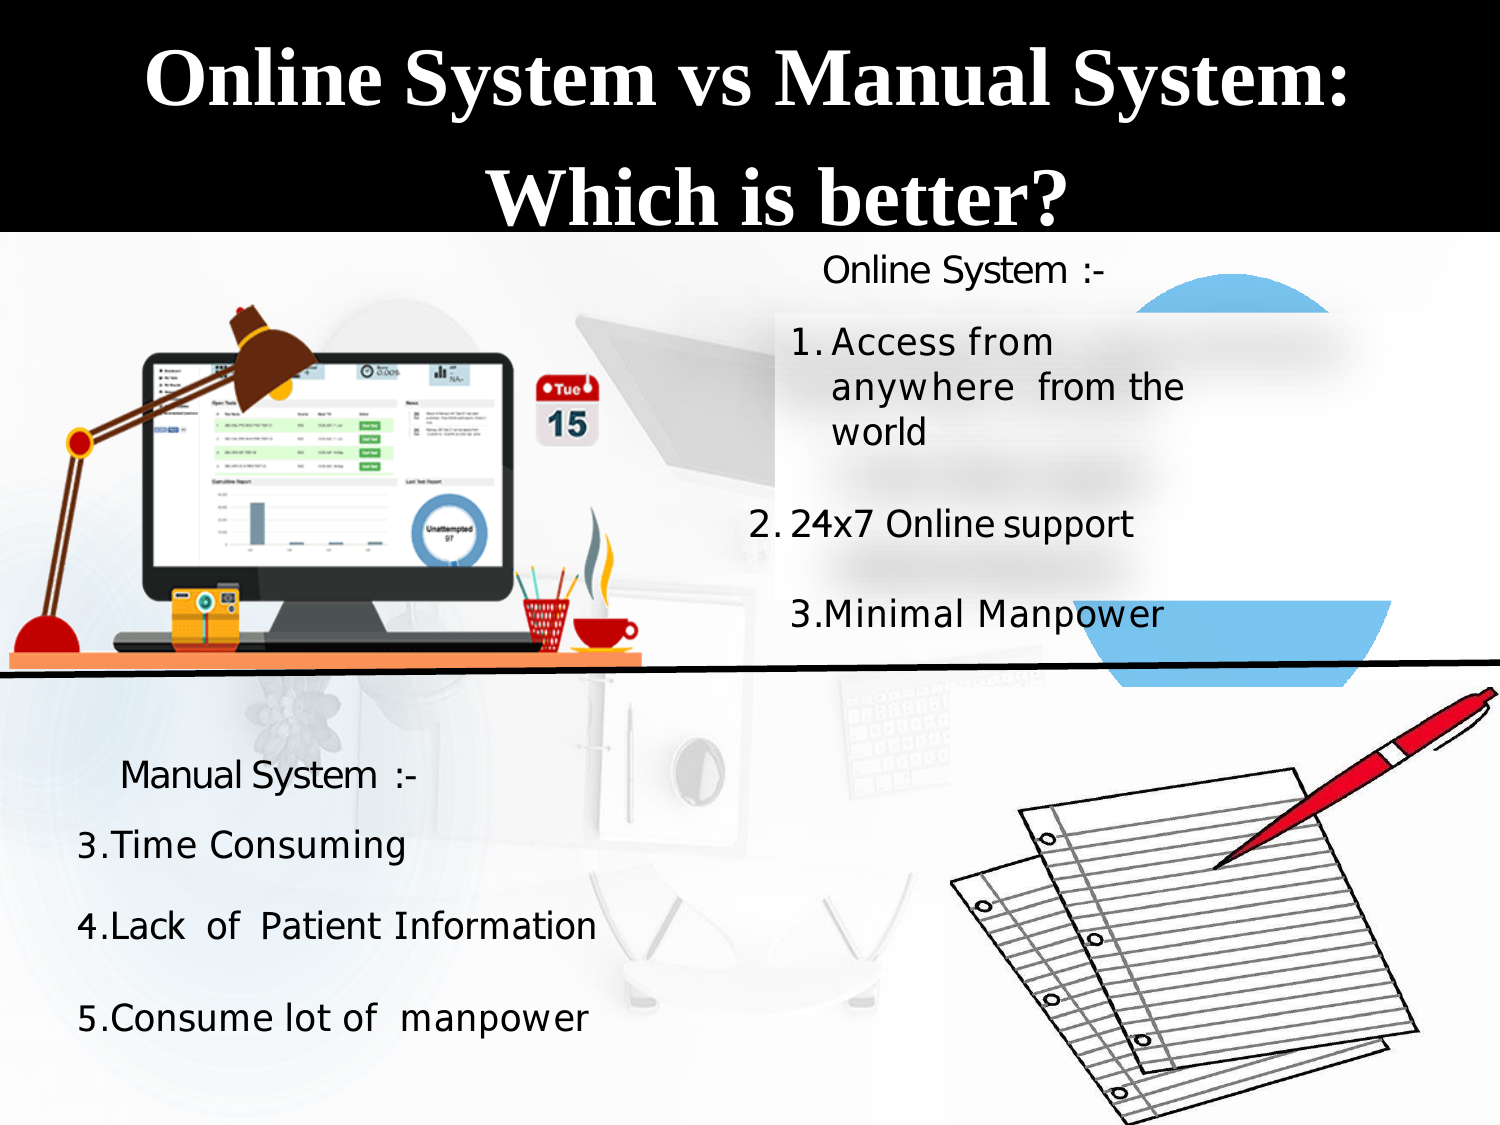

# Online System vs Manual System:  Which is better?

Online System :-
Access from anywhere  from the world
24x7 Online support  3.Minimal Manpower

Manual System :-
Time Consuming
Lack  of  Patient Information

Consume lot of  manpower